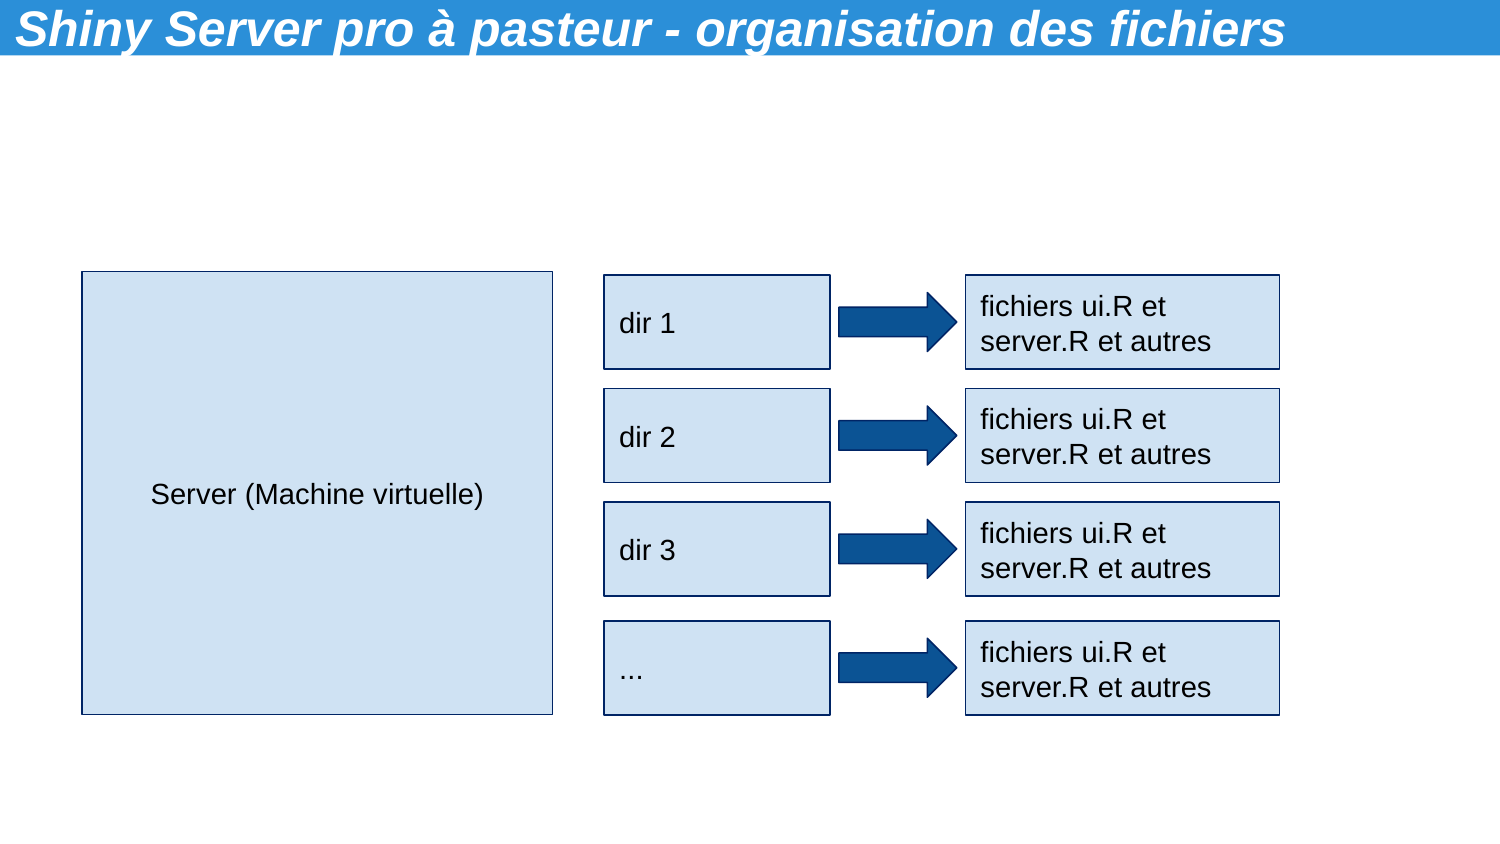

# Shiny Server pro à pasteur - organisation des fichiers
Server (Machine virtuelle)
dir 1
fichiers ui.R et server.R et autres

dir 2
fichiers ui.R et server.R et autres

dir 3
fichiers ui.R et server.R et autres

...
fichiers ui.R et server.R et autres